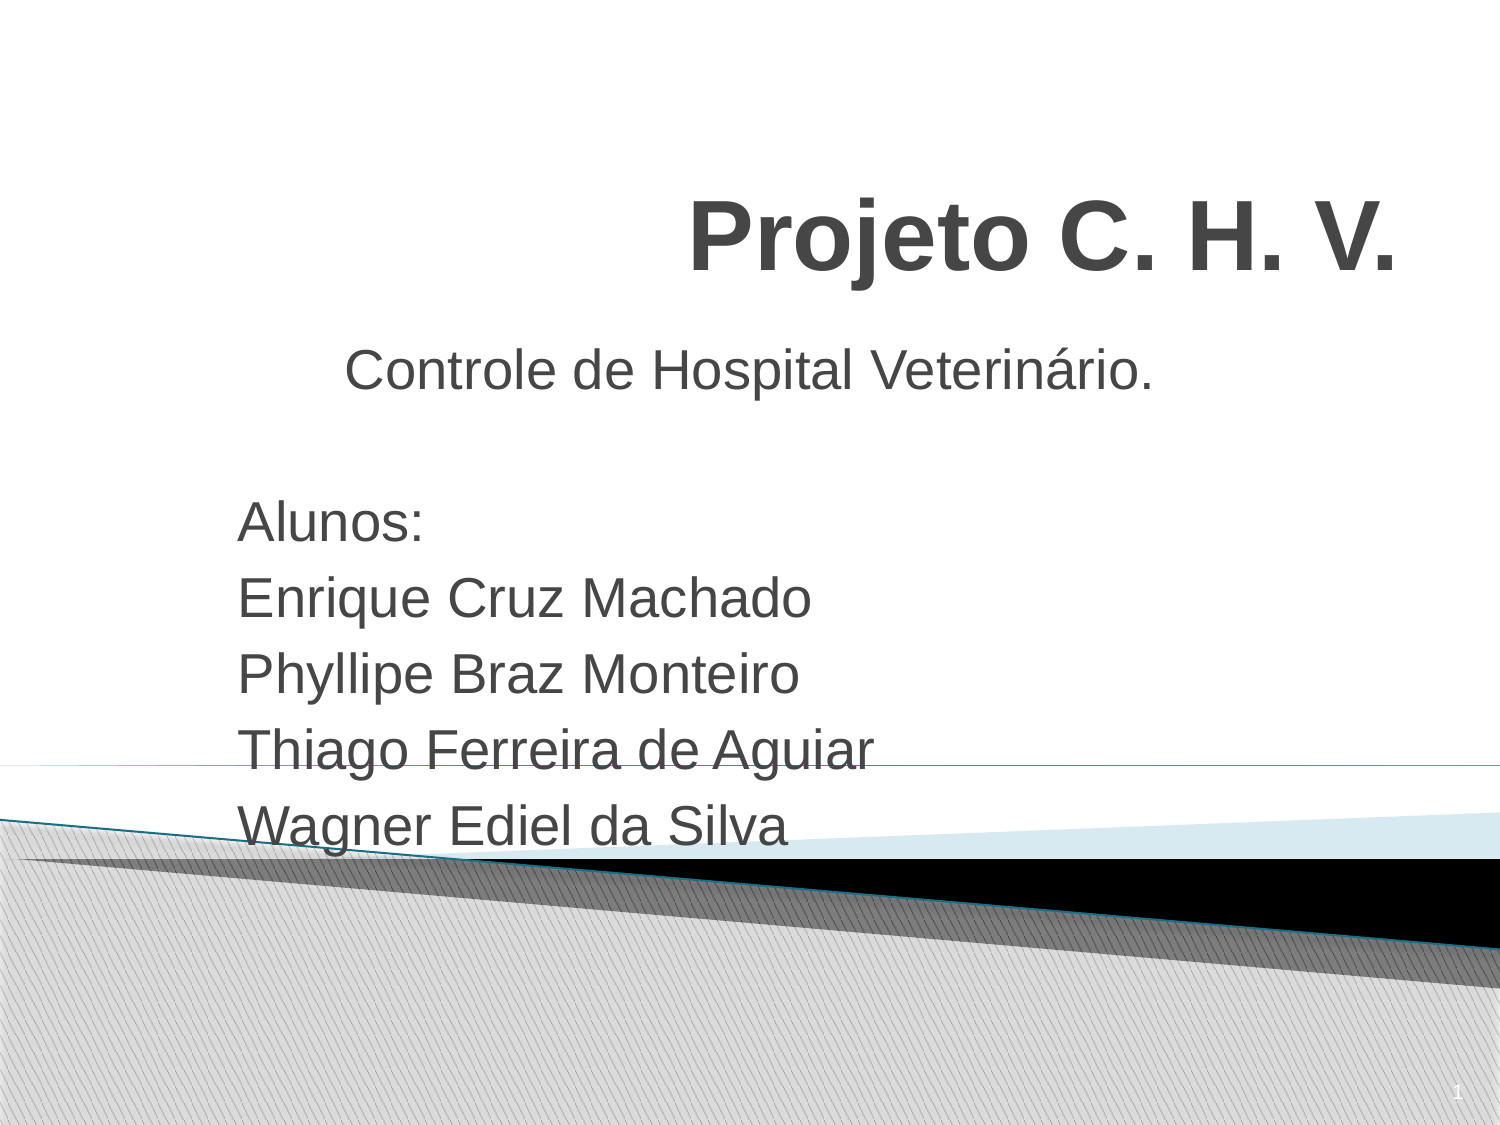

# Projeto C. H. V.
Controle de Hospital Veterinário.

Alunos:
Enrique Cruz Machado
Phyllipe Braz Monteiro
Thiago Ferreira de Aguiar
Wagner Ediel da Silva
1